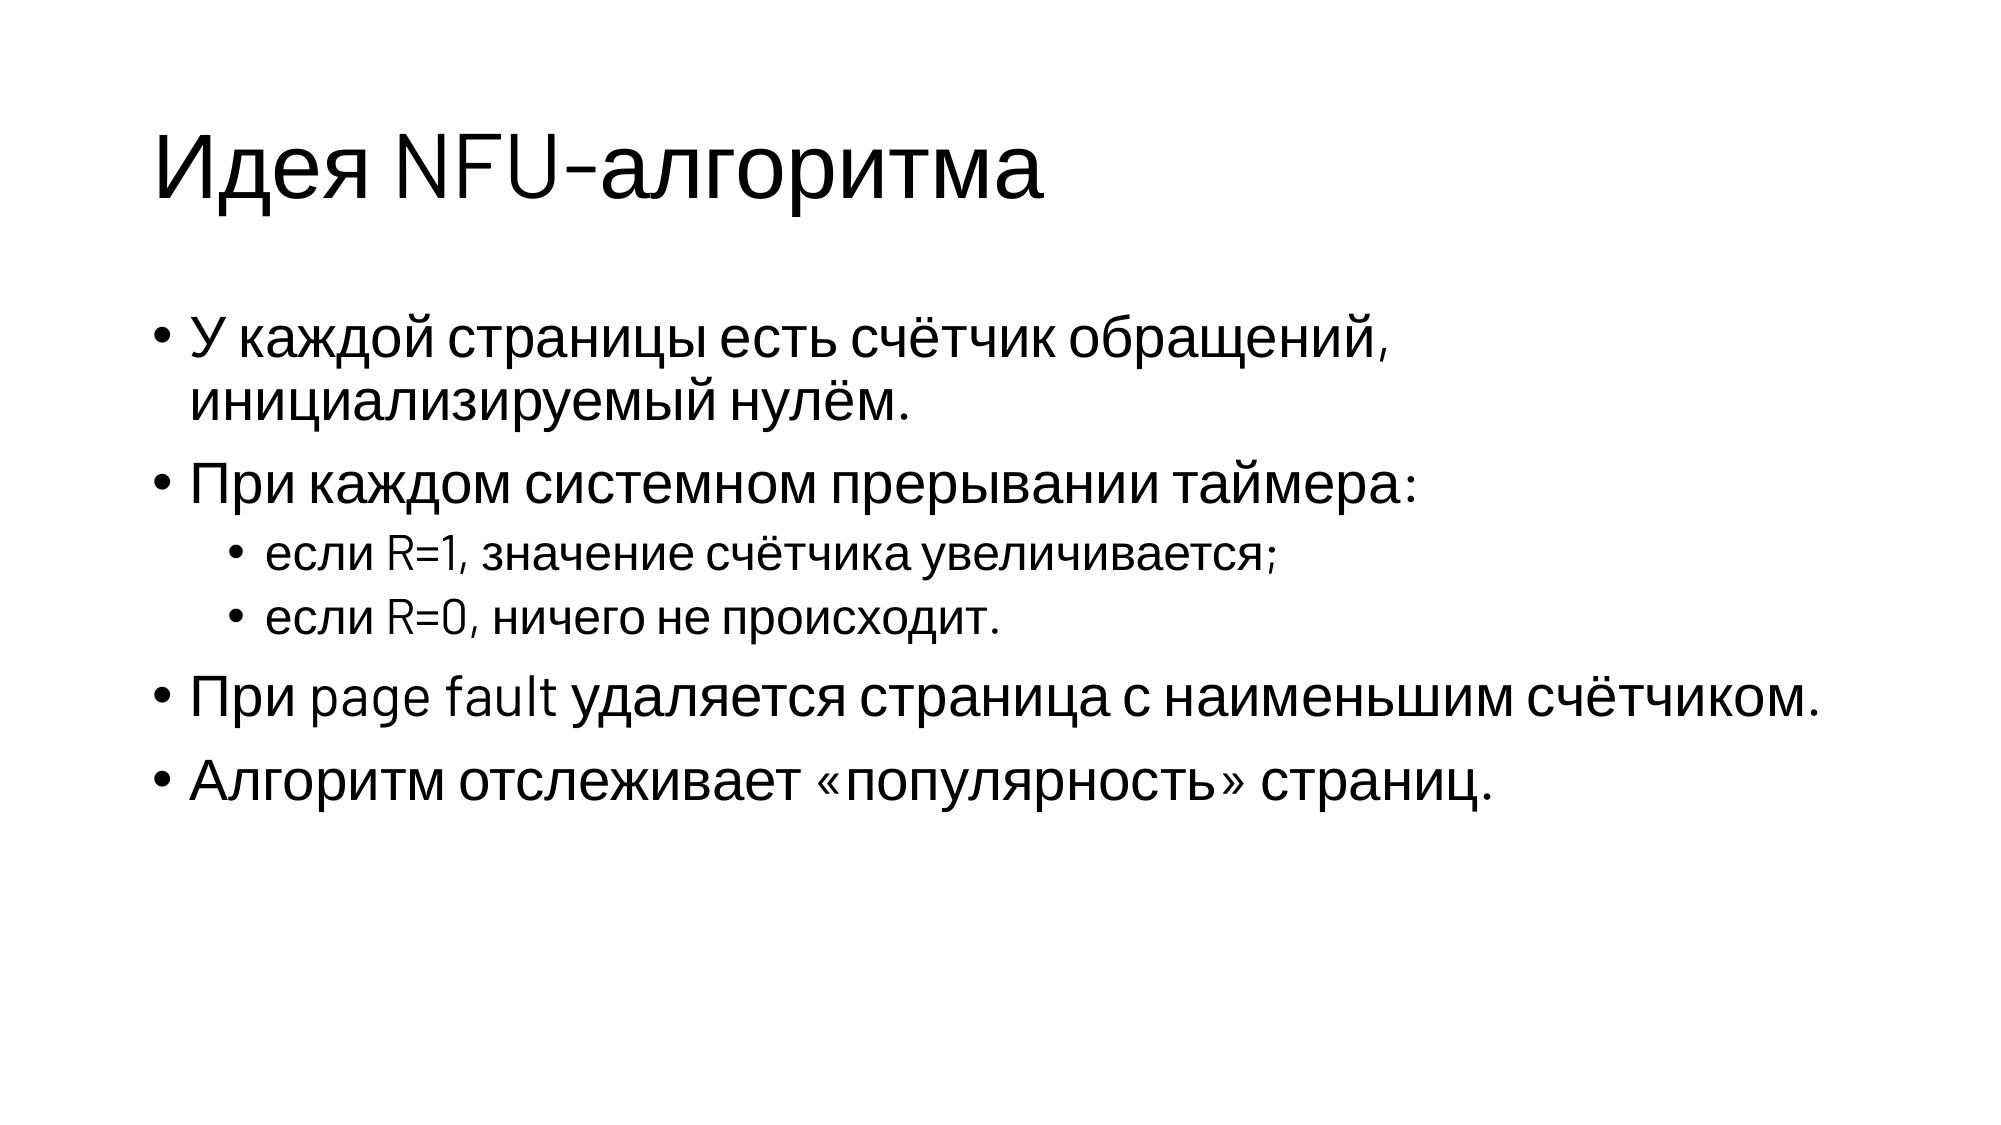

# Идея NFU-алгоритма
У каждой страницы есть счётчик обращений, инициализируемый нулём.
При каждом системном прерывании таймера:
если R=1, значение счётчика увеличивается;
если R=0, ничего не происходит.
При page fault удаляется страница с наименьшим счётчиком.
Алгоритм отслеживает «популярность» страниц.